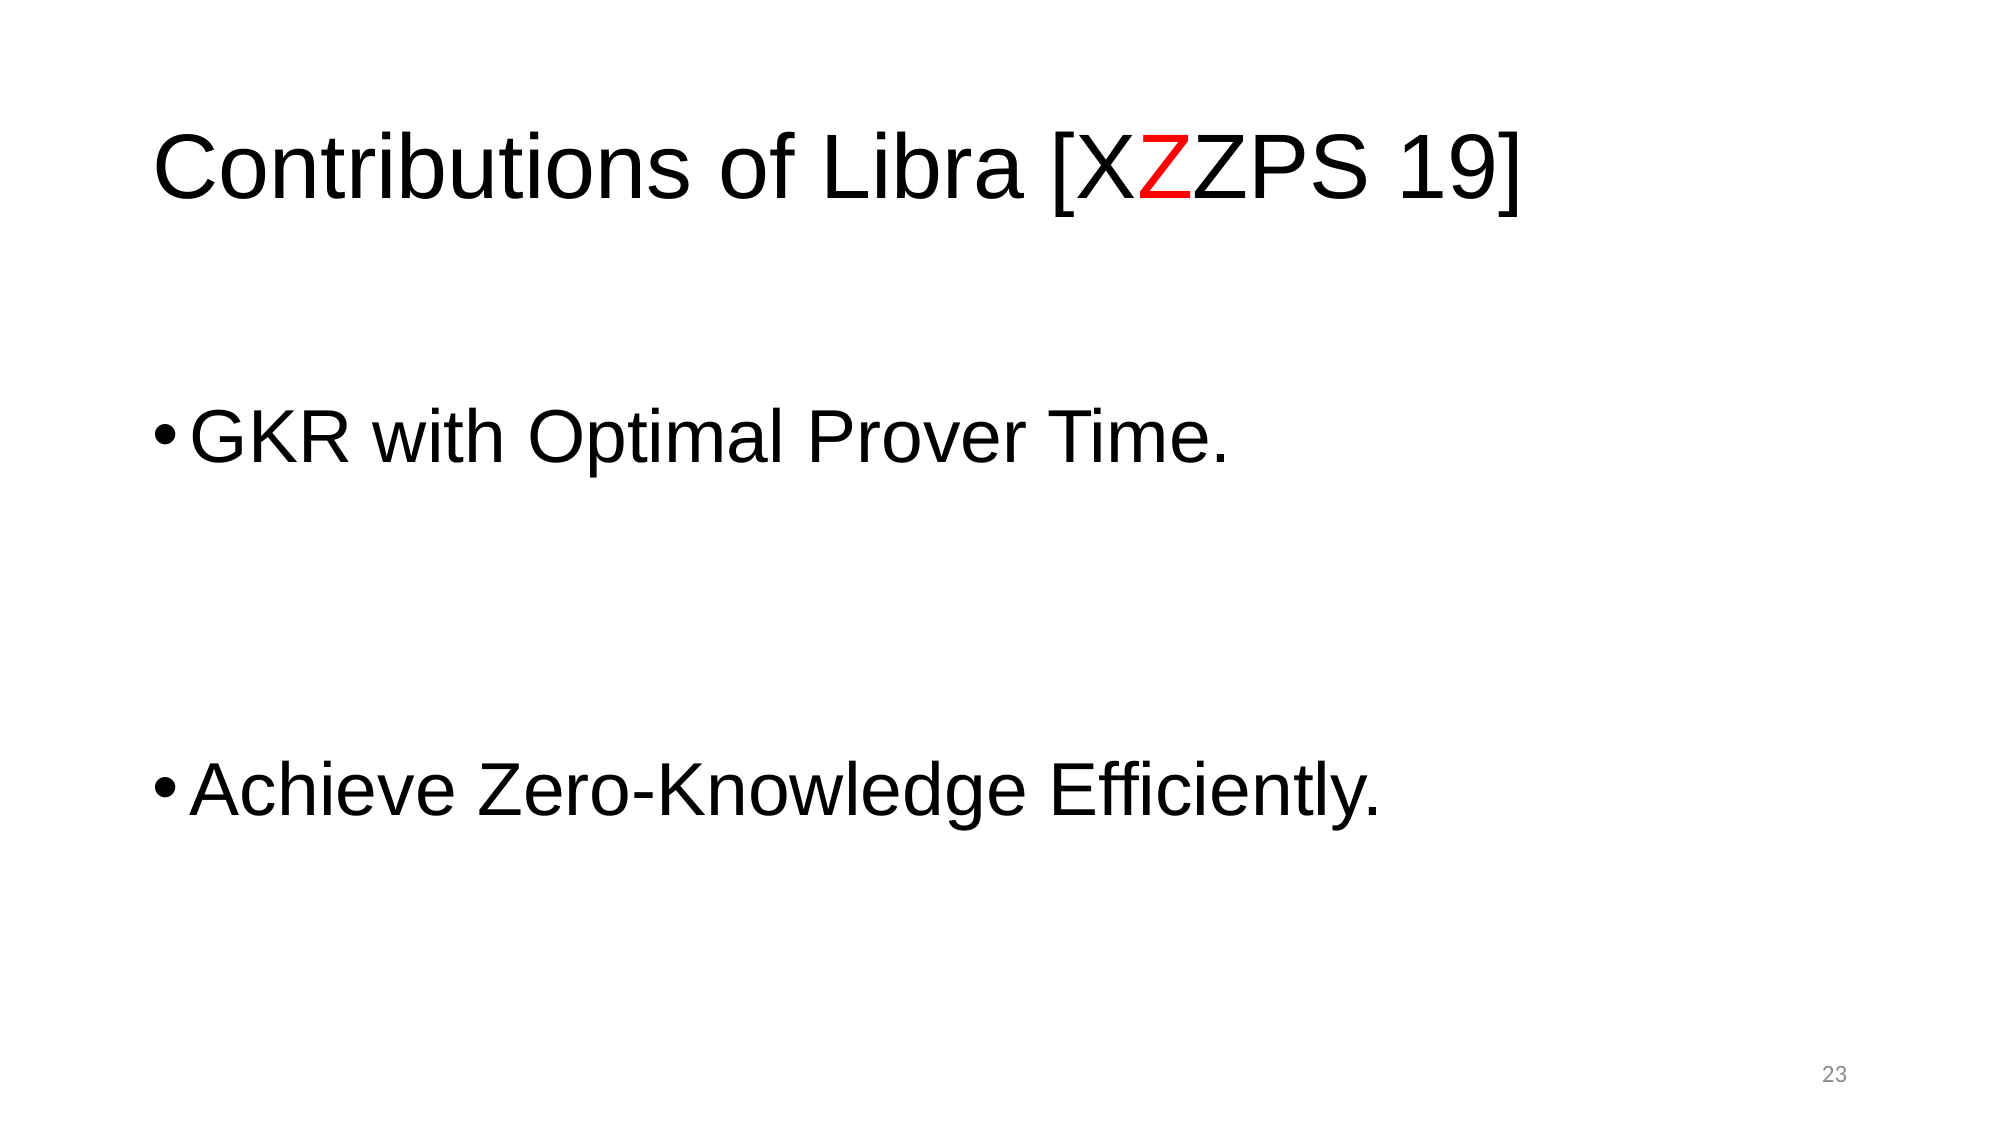

# Contributions of Libra [XZZPS 19]

GKR with Optimal Prover Time.

Achieve Zero-Knowledge Efficiently.
23